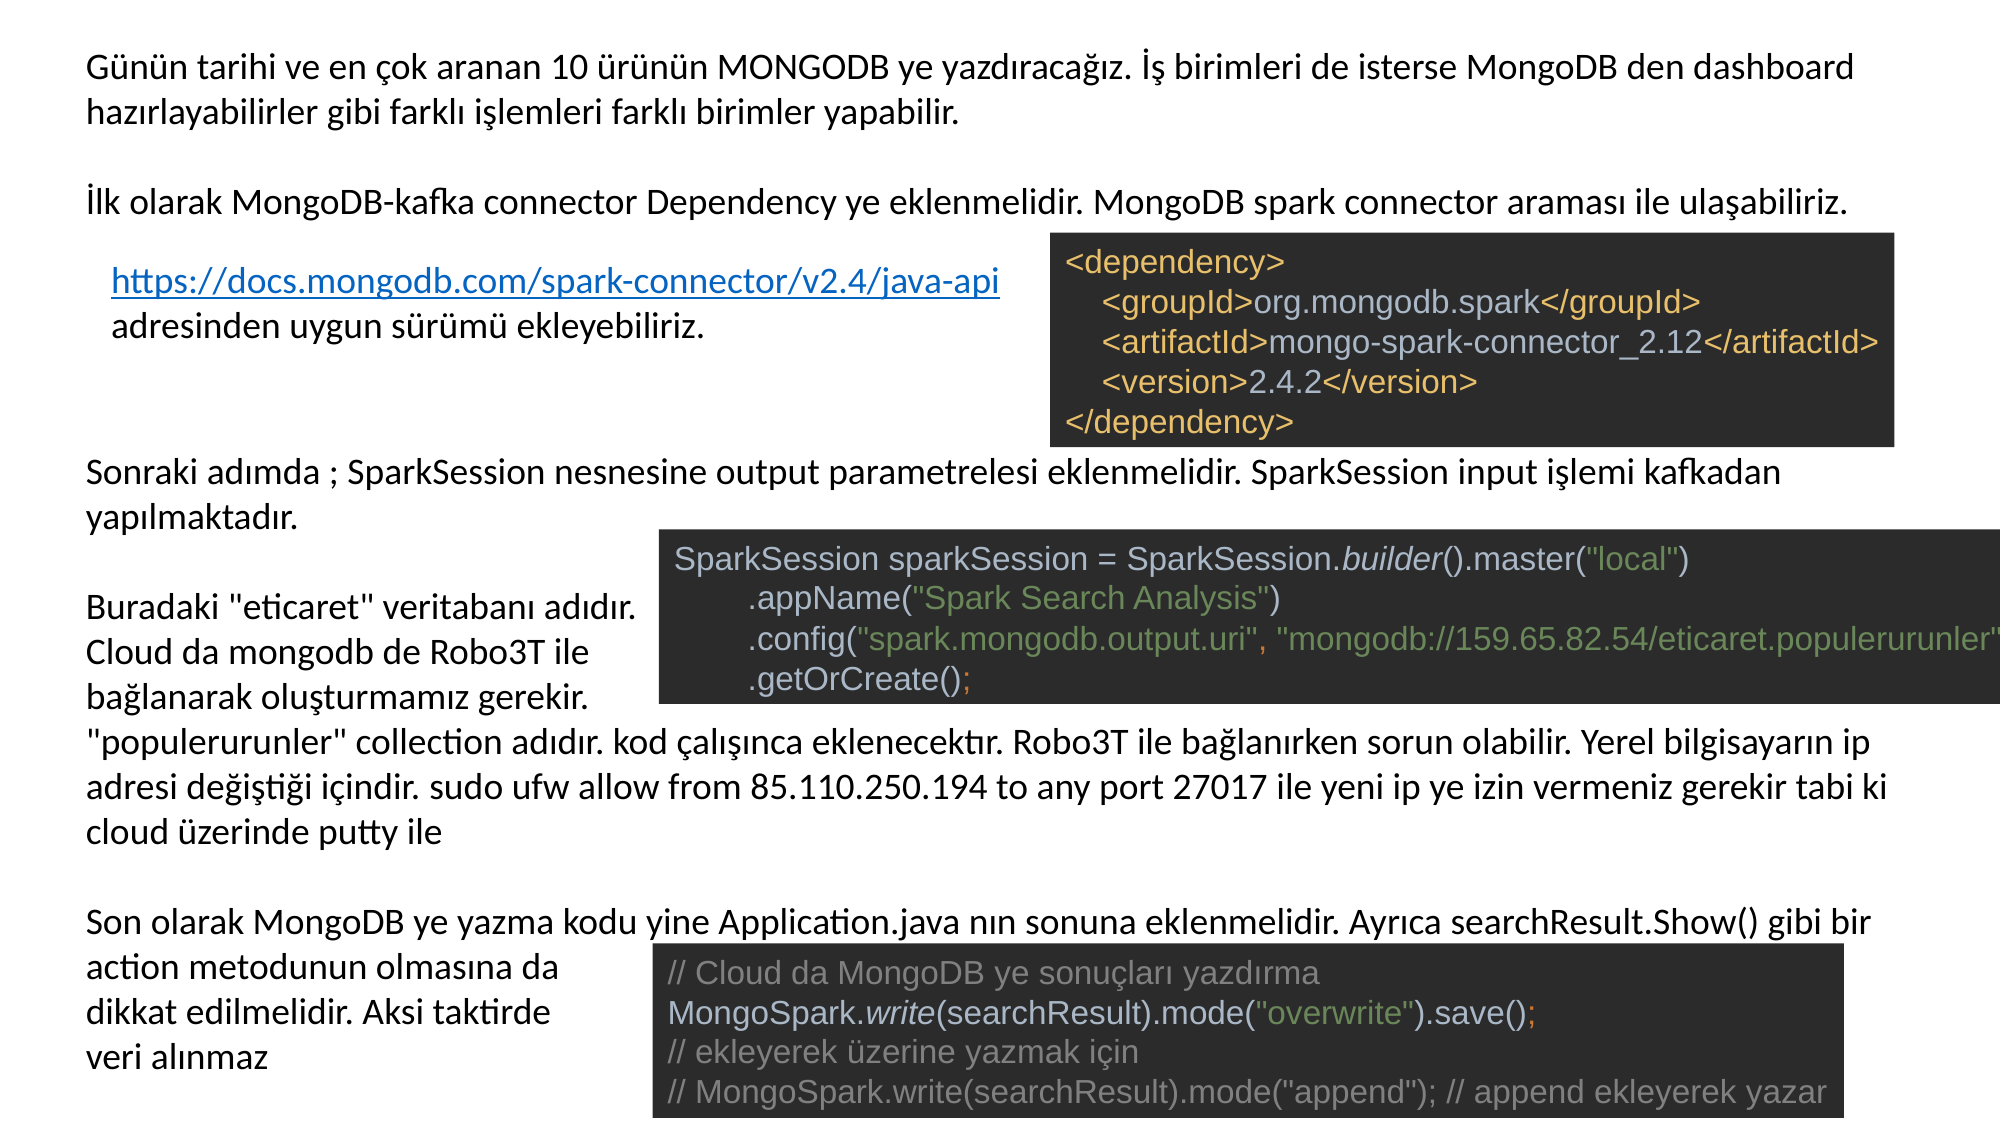

Günün tarihi ve en çok aranan 10 ürünün MONGODB ye yazdıracağız. İş birimleri de isterse MongoDB den dashboard hazırlayabilirler gibi farklı işlemleri farklı birimler yapabilir.

İlk olarak MongoDB-kafka connector Dependency ye eklenmelidir. MongoDB spark connector araması ile ulaşabiliriz.

Sonraki adımda ; SparkSession nesnesine output parametrelesi eklenmelidir. SparkSession input işlemi kafkadan yapılmaktadır.

Buradaki "eticaret" veritabanı adıdır.
Cloud da mongodb de Robo3T ile
bağlanarak oluşturmamız gerekir.
"populerurunler" collection adıdır. kod çalışınca eklenecektır. Robo3T ile bağlanırken sorun olabilir. Yerel bilgisayarın ip
adresi değiştiği içindir. sudo ufw allow from 85.110.250.194 to any port 27017 ile yeni ip ye izin vermeniz gerekir tabi ki
cloud üzerinde putty ile

Son olarak MongoDB ye yazma kodu yine Application.java nın sonuna eklenmelidir. Ayrıca searchResult.Show() gibi bir action metodunun olmasına da
dikkat edilmelidir. Aksi taktirde
veri alınmaz
<dependency>
    <groupId>org.mongodb.spark</groupId>
    <artifactId>mongo-spark-connector_2.12</artifactId>
    <version>2.4.2</version>
</dependency>
https://docs.mongodb.com/spark-connector/v2.4/java-api
adresinden uygun sürümü ekleyebiliriz.
SparkSession sparkSession = SparkSession.builder().master("local")
        .appName("Spark Search Analysis")
        .config("spark.mongodb.output.uri", "mongodb://159.65.82.54/eticaret.populerurunler")
        .getOrCreate();
// Cloud da MongoDB ye sonuçları yazdırma
MongoSpark.write(searchResult).mode("overwrite").save();
// ekleyerek üzerine yazmak için
// MongoSpark.write(searchResult).mode("append"); // append ekleyerek yazar